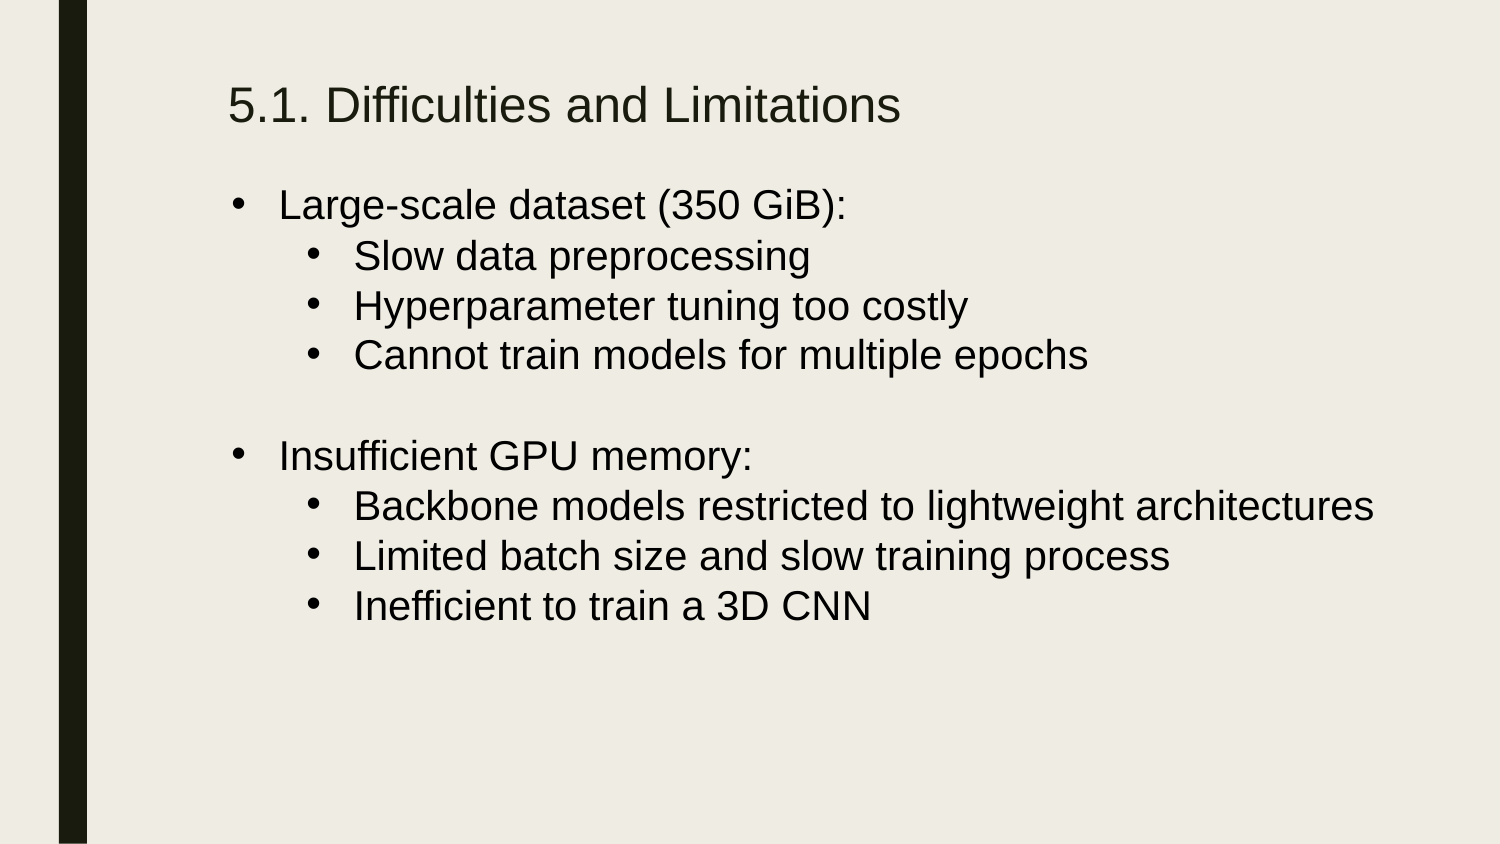

# 5.1. Difficulties and Limitations
Large-scale dataset (350 GiB):
Slow data preprocessing
Hyperparameter tuning too costly
Cannot train models for multiple epochs

Insufficient GPU memory:
Backbone models restricted to lightweight architectures
Limited batch size and slow training process
Inefficient to train a 3D CNN